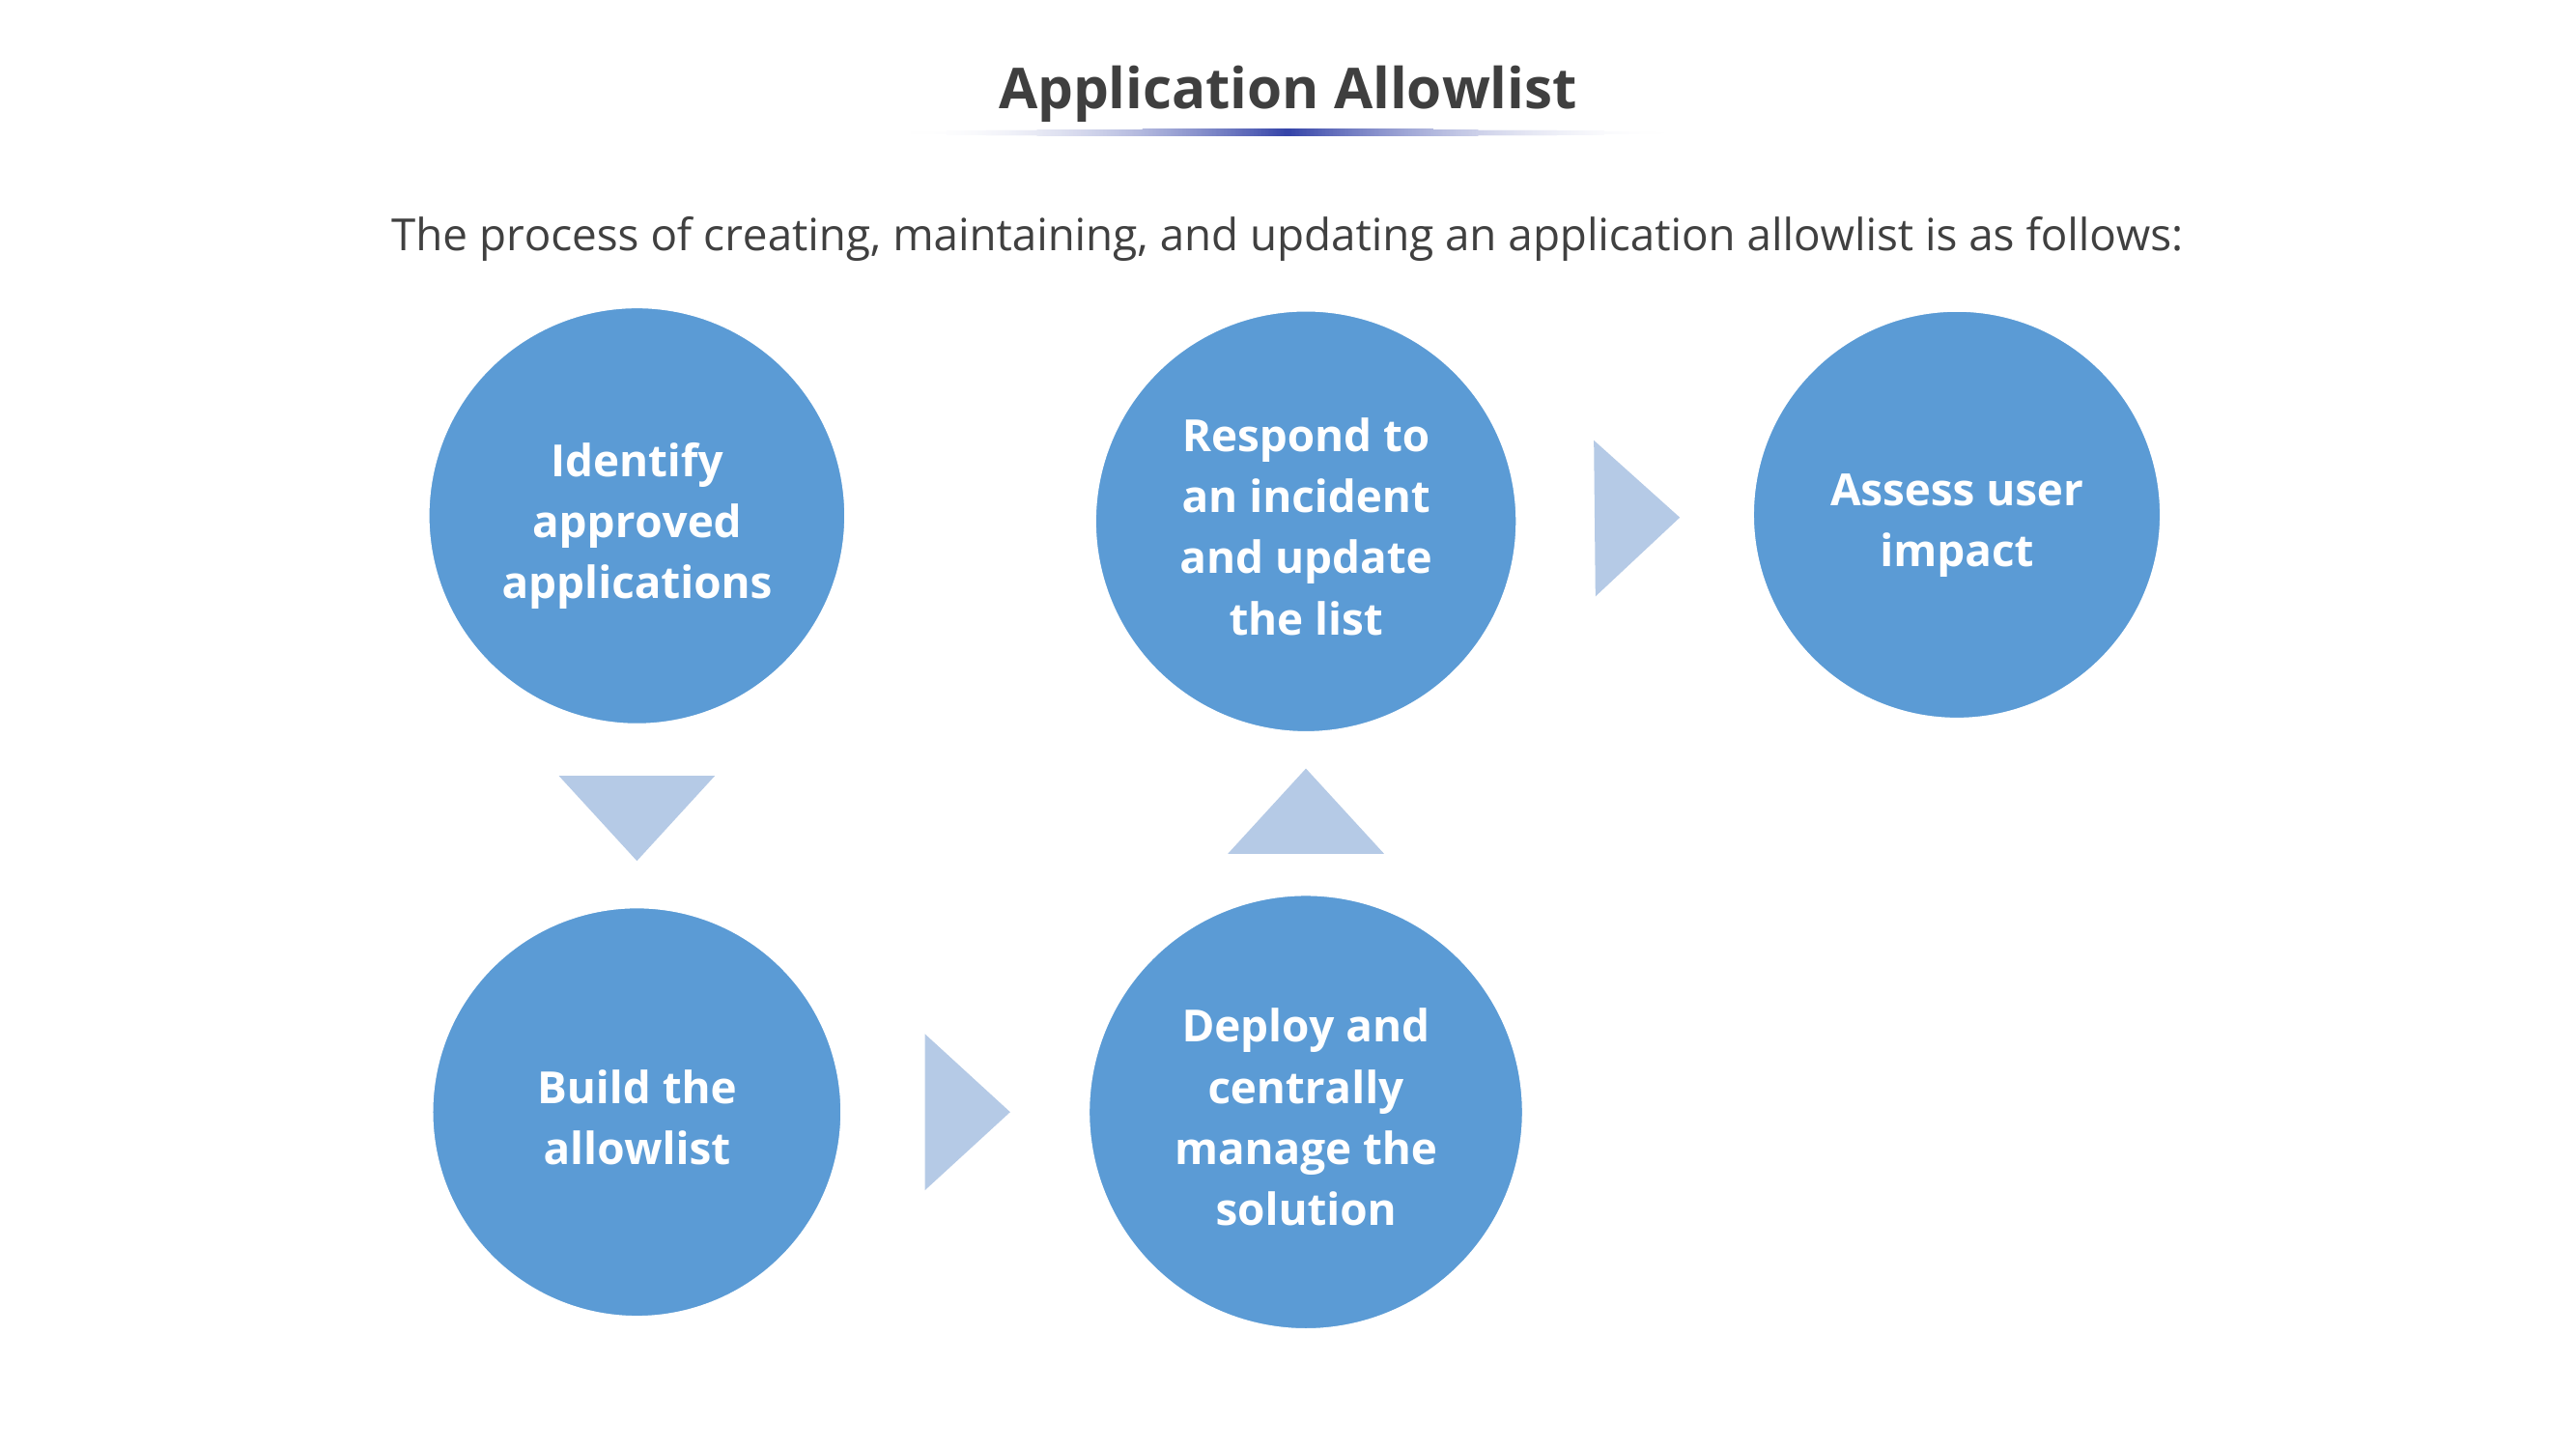

# Application Allowlist

The process of creating, maintaining, and updating an application allowlist is as follows:
Identify approved applications
Build the allowlist
Deploy and centrally manage the solution
Respond to an incident and update the list
Assess user impact